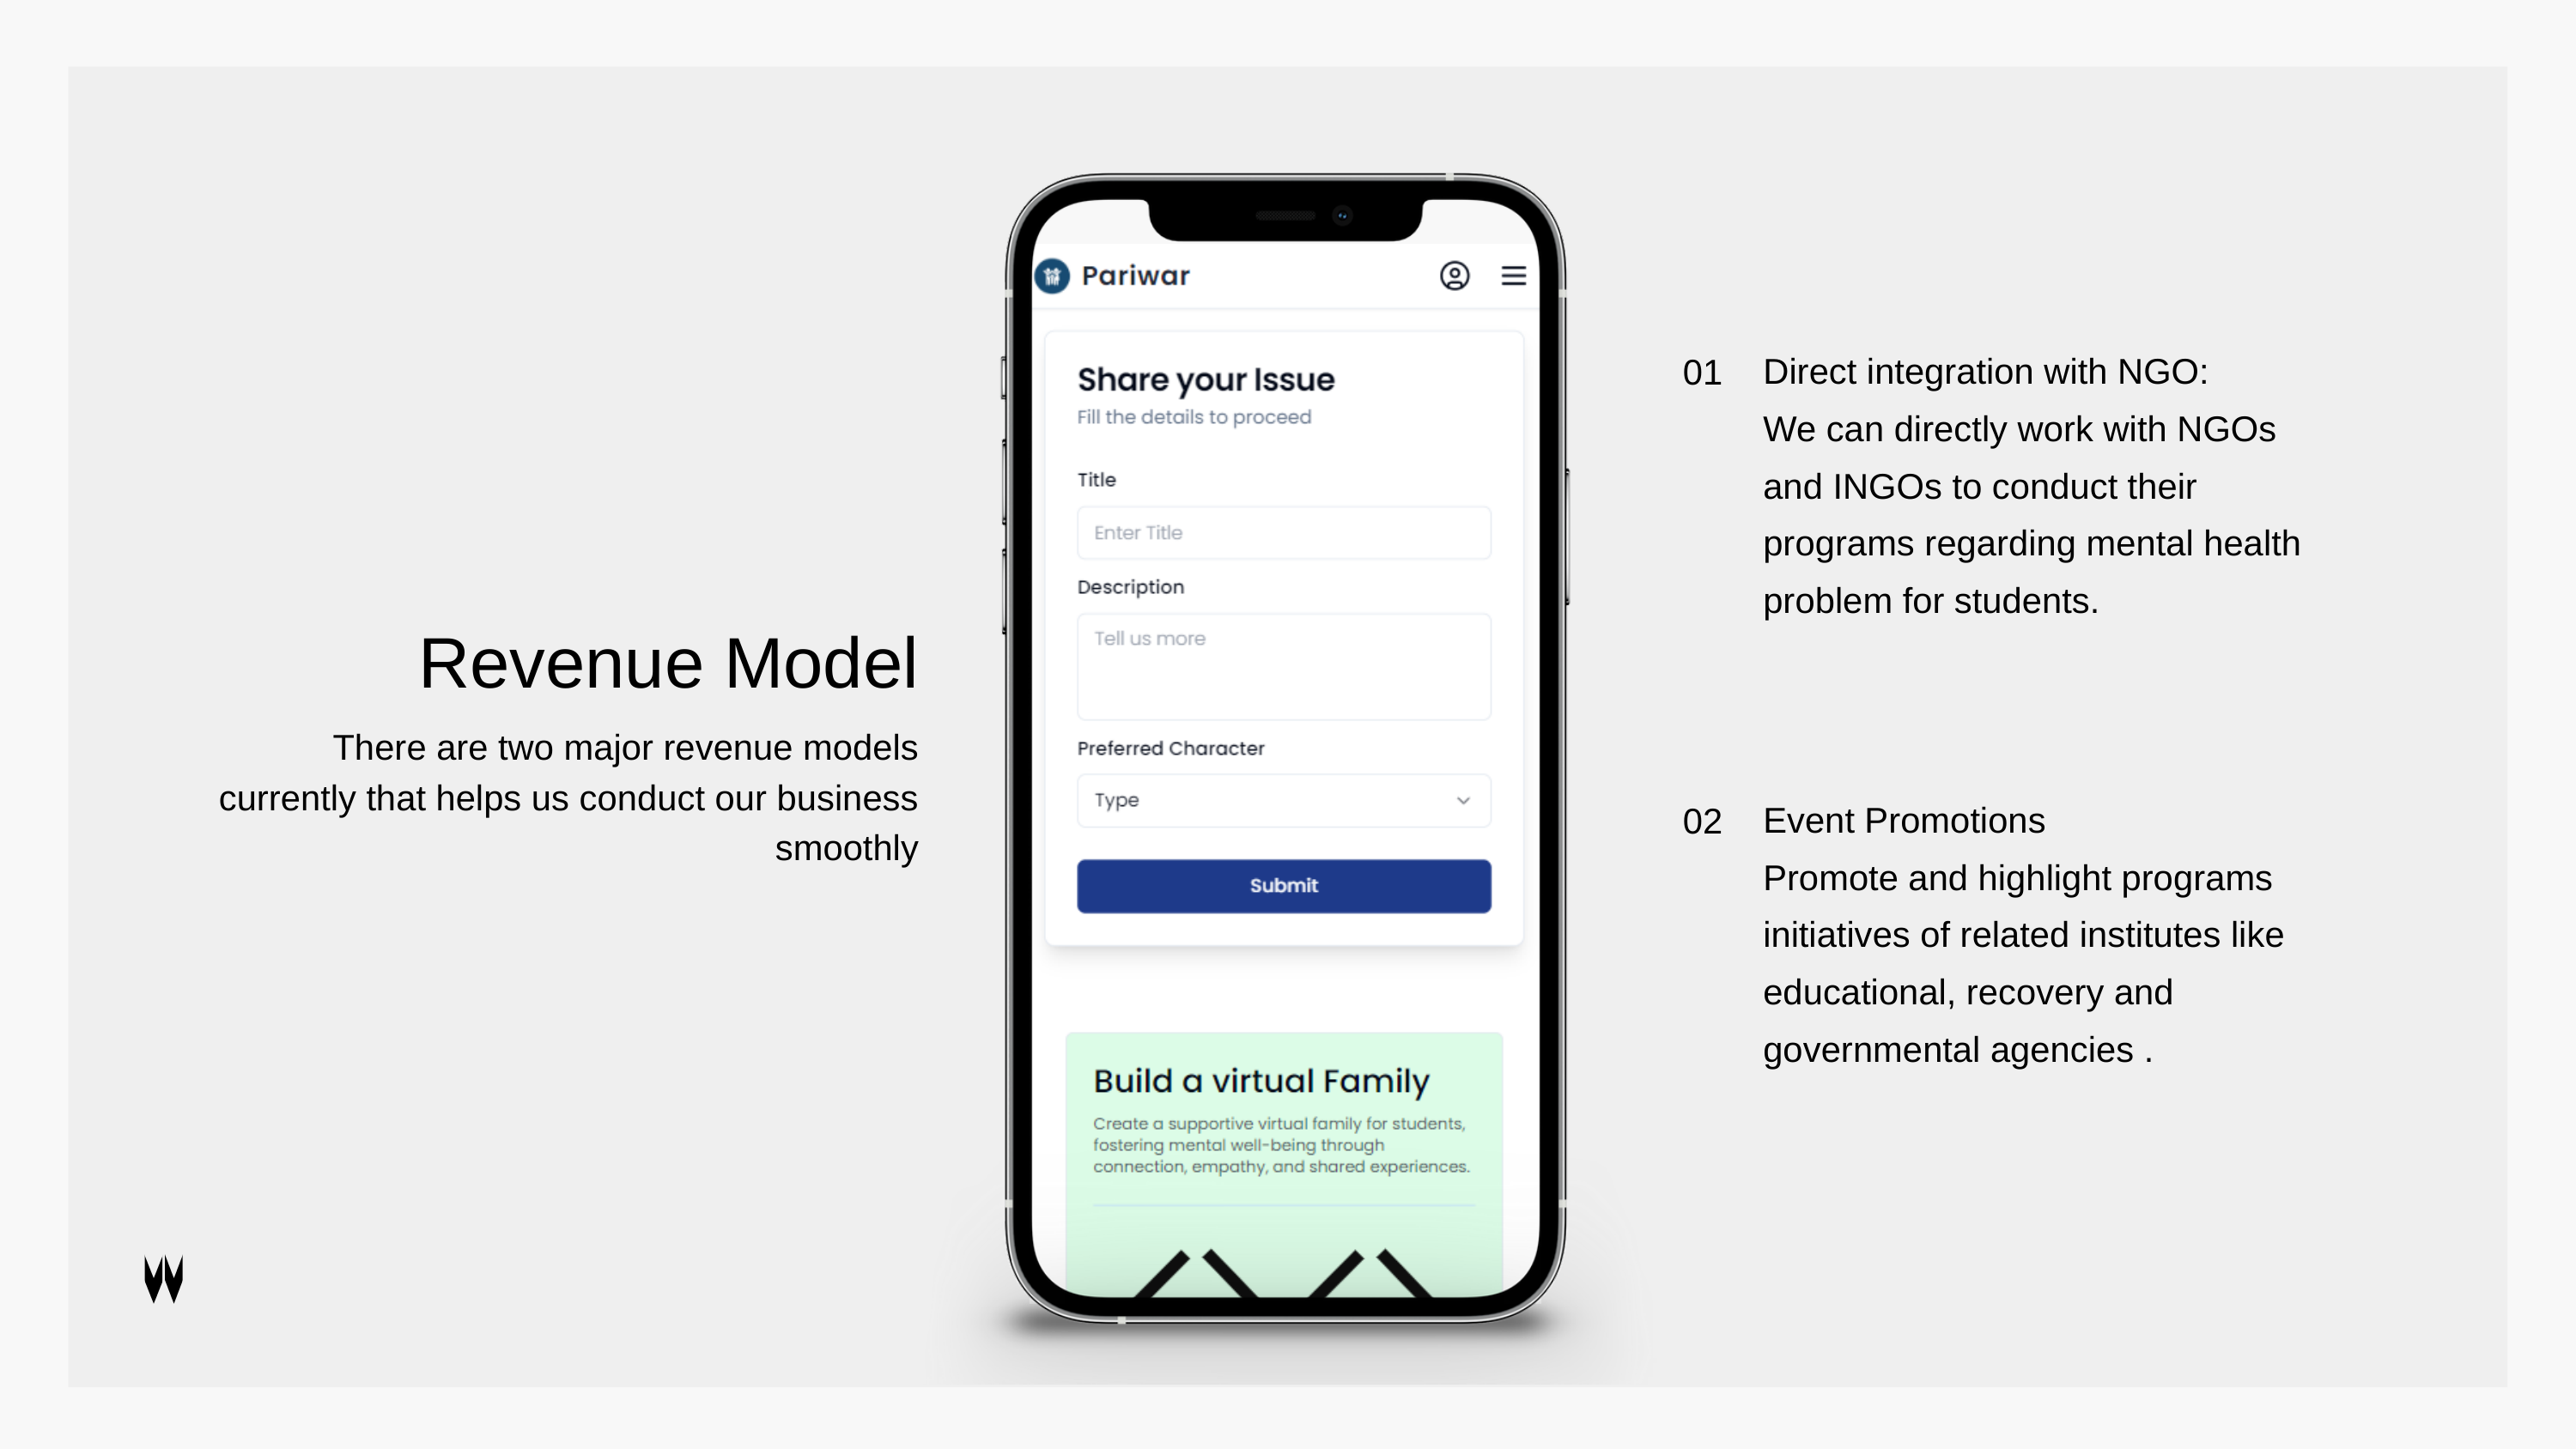

Direct integration with NGO:
We can directly work with NGOs and INGOs to conduct their programs regarding mental health problem for students.
01
Revenue Model
There are two major revenue models currently that helps us conduct our business smoothly
Event Promotions
Promote and highlight programs  initiatives of related institutes like educational, recovery and governmental agencies .
02